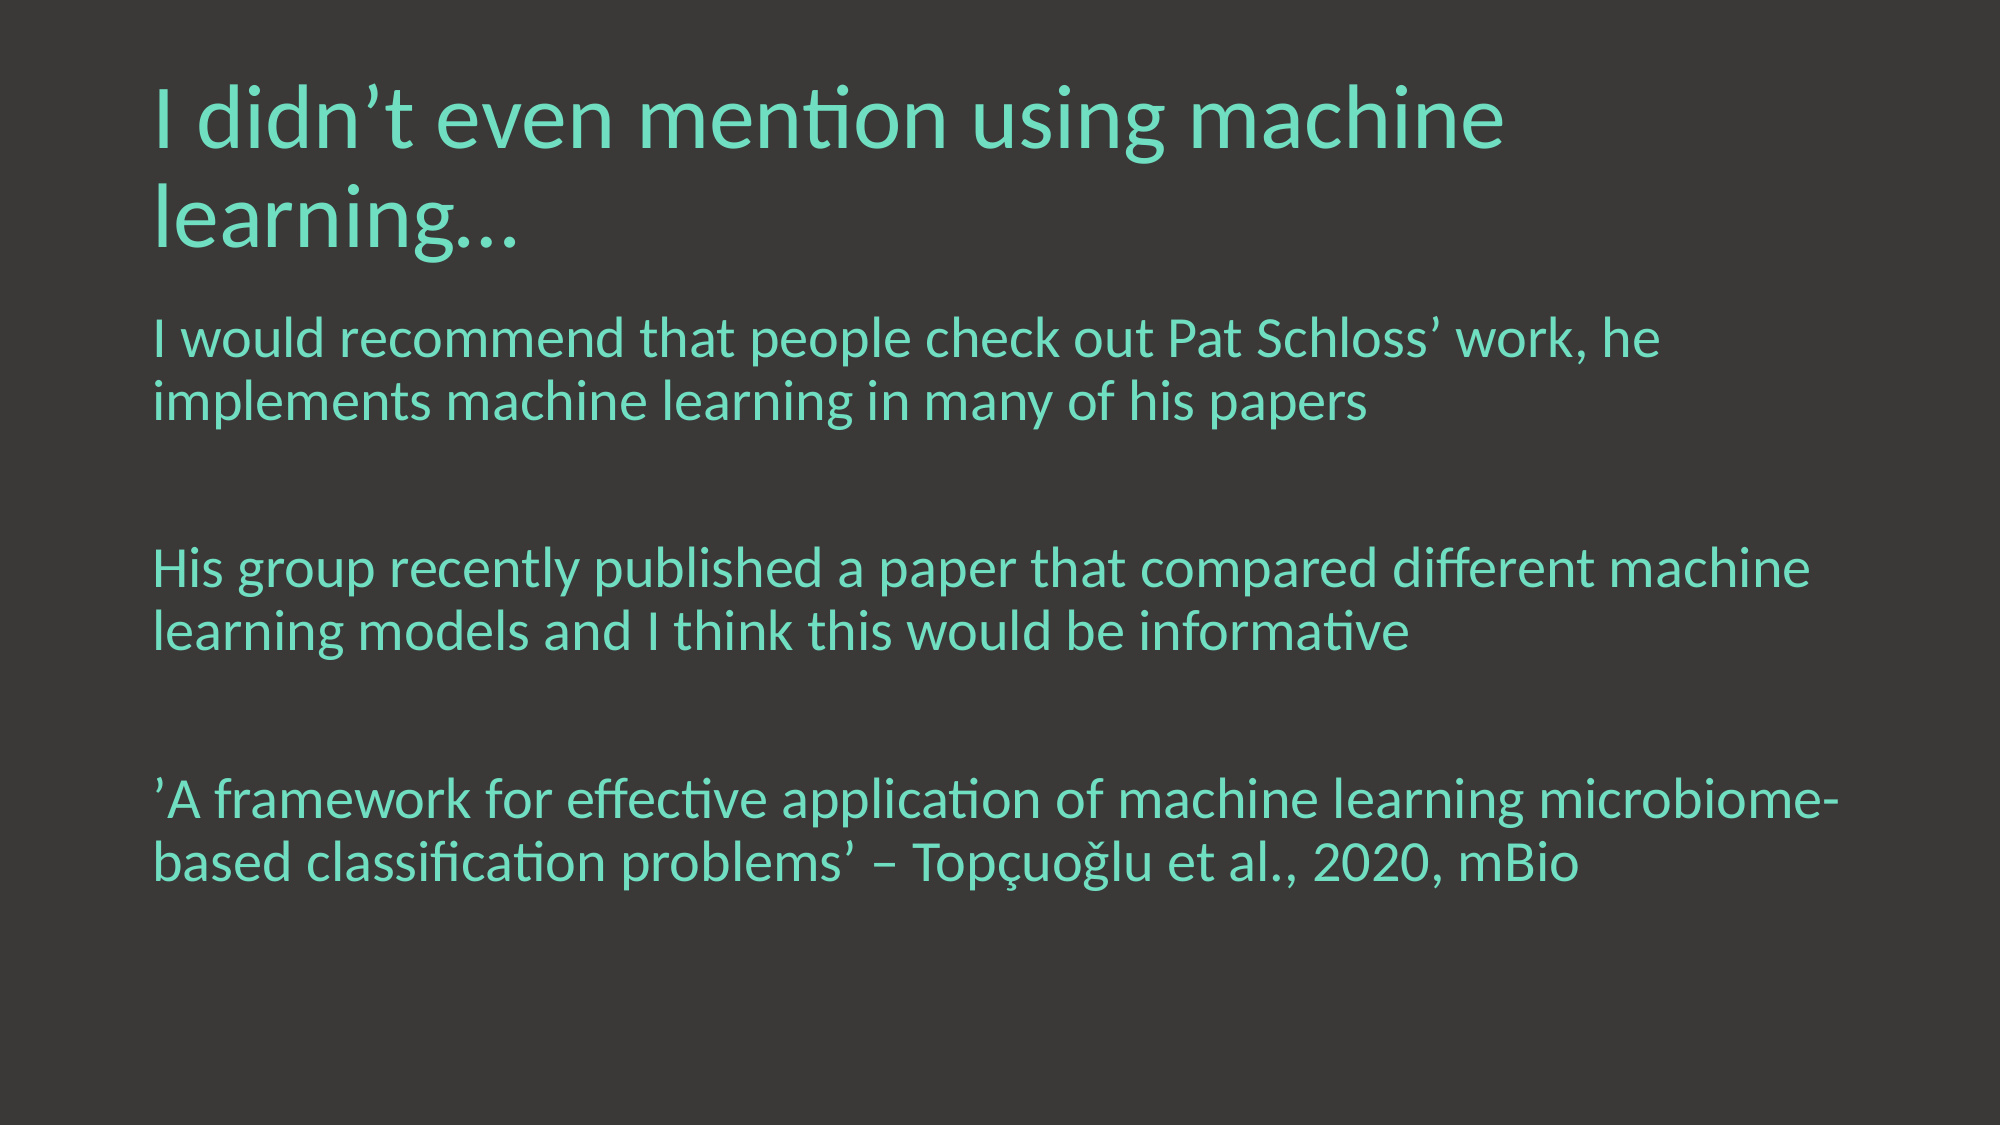

# I didn’t even mention using machine learning…
I would recommend that people check out Pat Schloss’ work, he implements machine learning in many of his papers

His group recently published a paper that compared different machine learning models and I think this would be informative

’A framework for effective application of machine learning microbiome-based classification problems’ – Topçuoǧlu et al., 2020, mBio